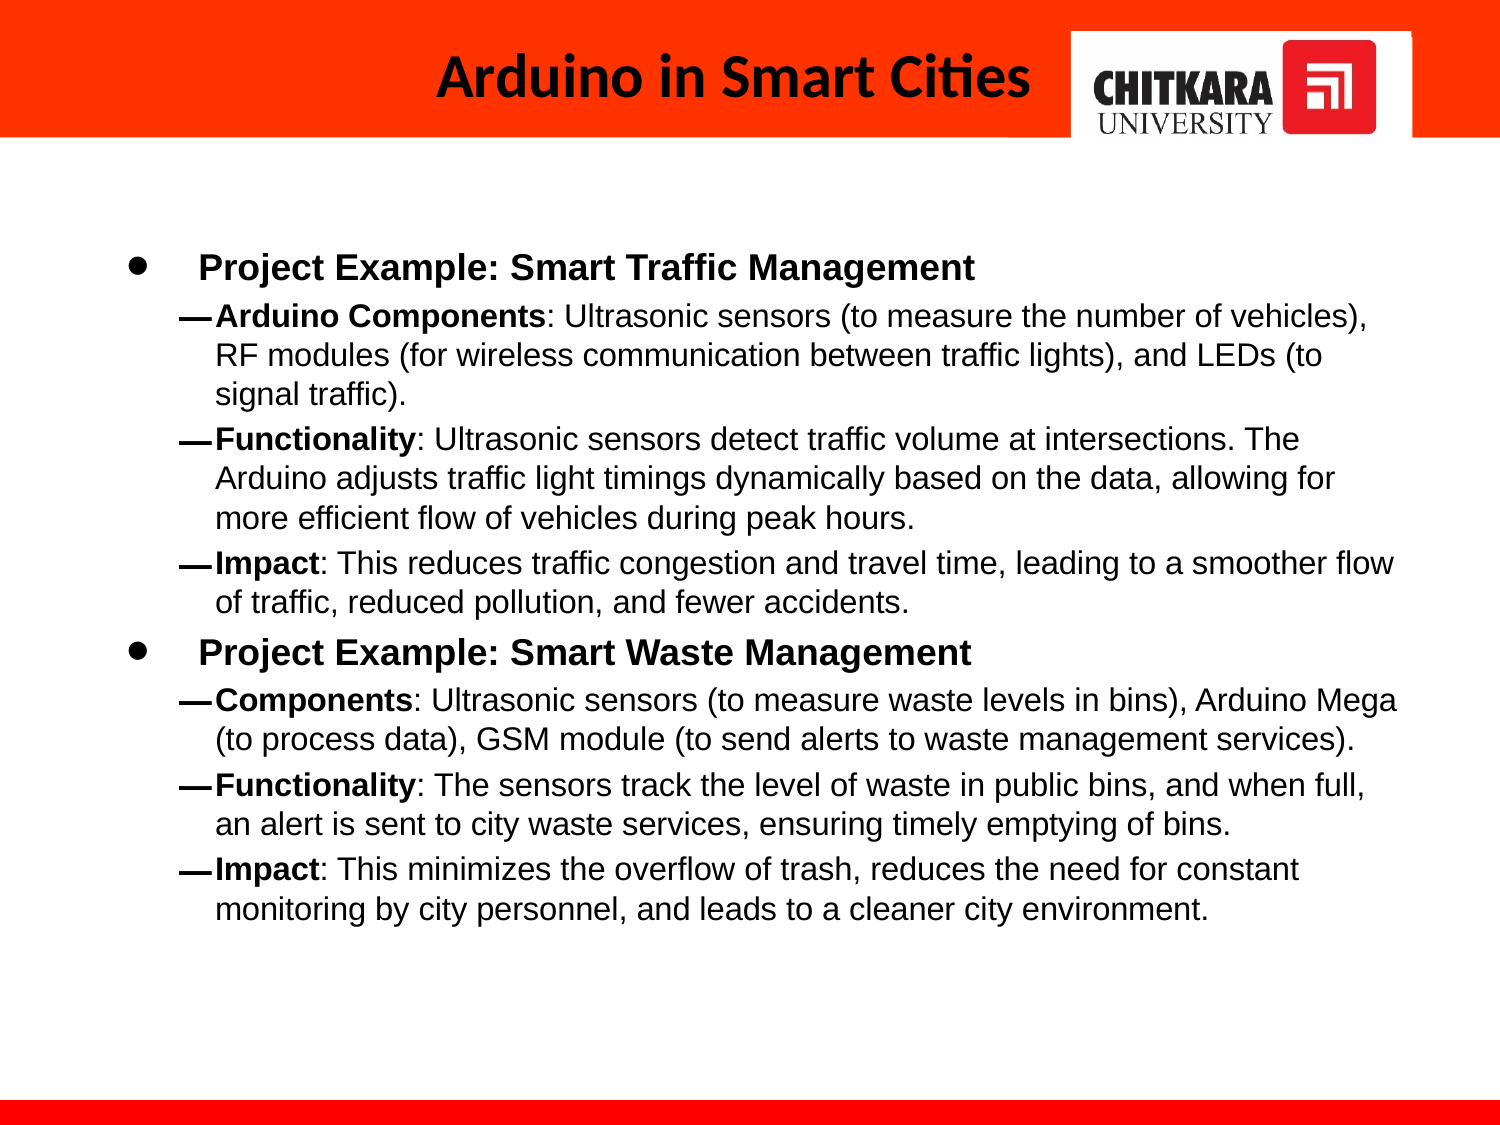

# Arduino in Smart Cities
Project Example: Smart Traffic Management
Arduino Components: Ultrasonic sensors (to measure the number of vehicles), RF modules (for wireless communication between traffic lights), and LEDs (to signal traffic).
Functionality: Ultrasonic sensors detect traffic volume at intersections. The Arduino adjusts traffic light timings dynamically based on the data, allowing for more efficient flow of vehicles during peak hours.
Impact: This reduces traffic congestion and travel time, leading to a smoother flow of traffic, reduced pollution, and fewer accidents.
Project Example: Smart Waste Management
Components: Ultrasonic sensors (to measure waste levels in bins), Arduino Mega (to process data), GSM module (to send alerts to waste management services).
Functionality: The sensors track the level of waste in public bins, and when full, an alert is sent to city waste services, ensuring timely emptying of bins.
Impact: This minimizes the overflow of trash, reduces the need for constant monitoring by city personnel, and leads to a cleaner city environment.